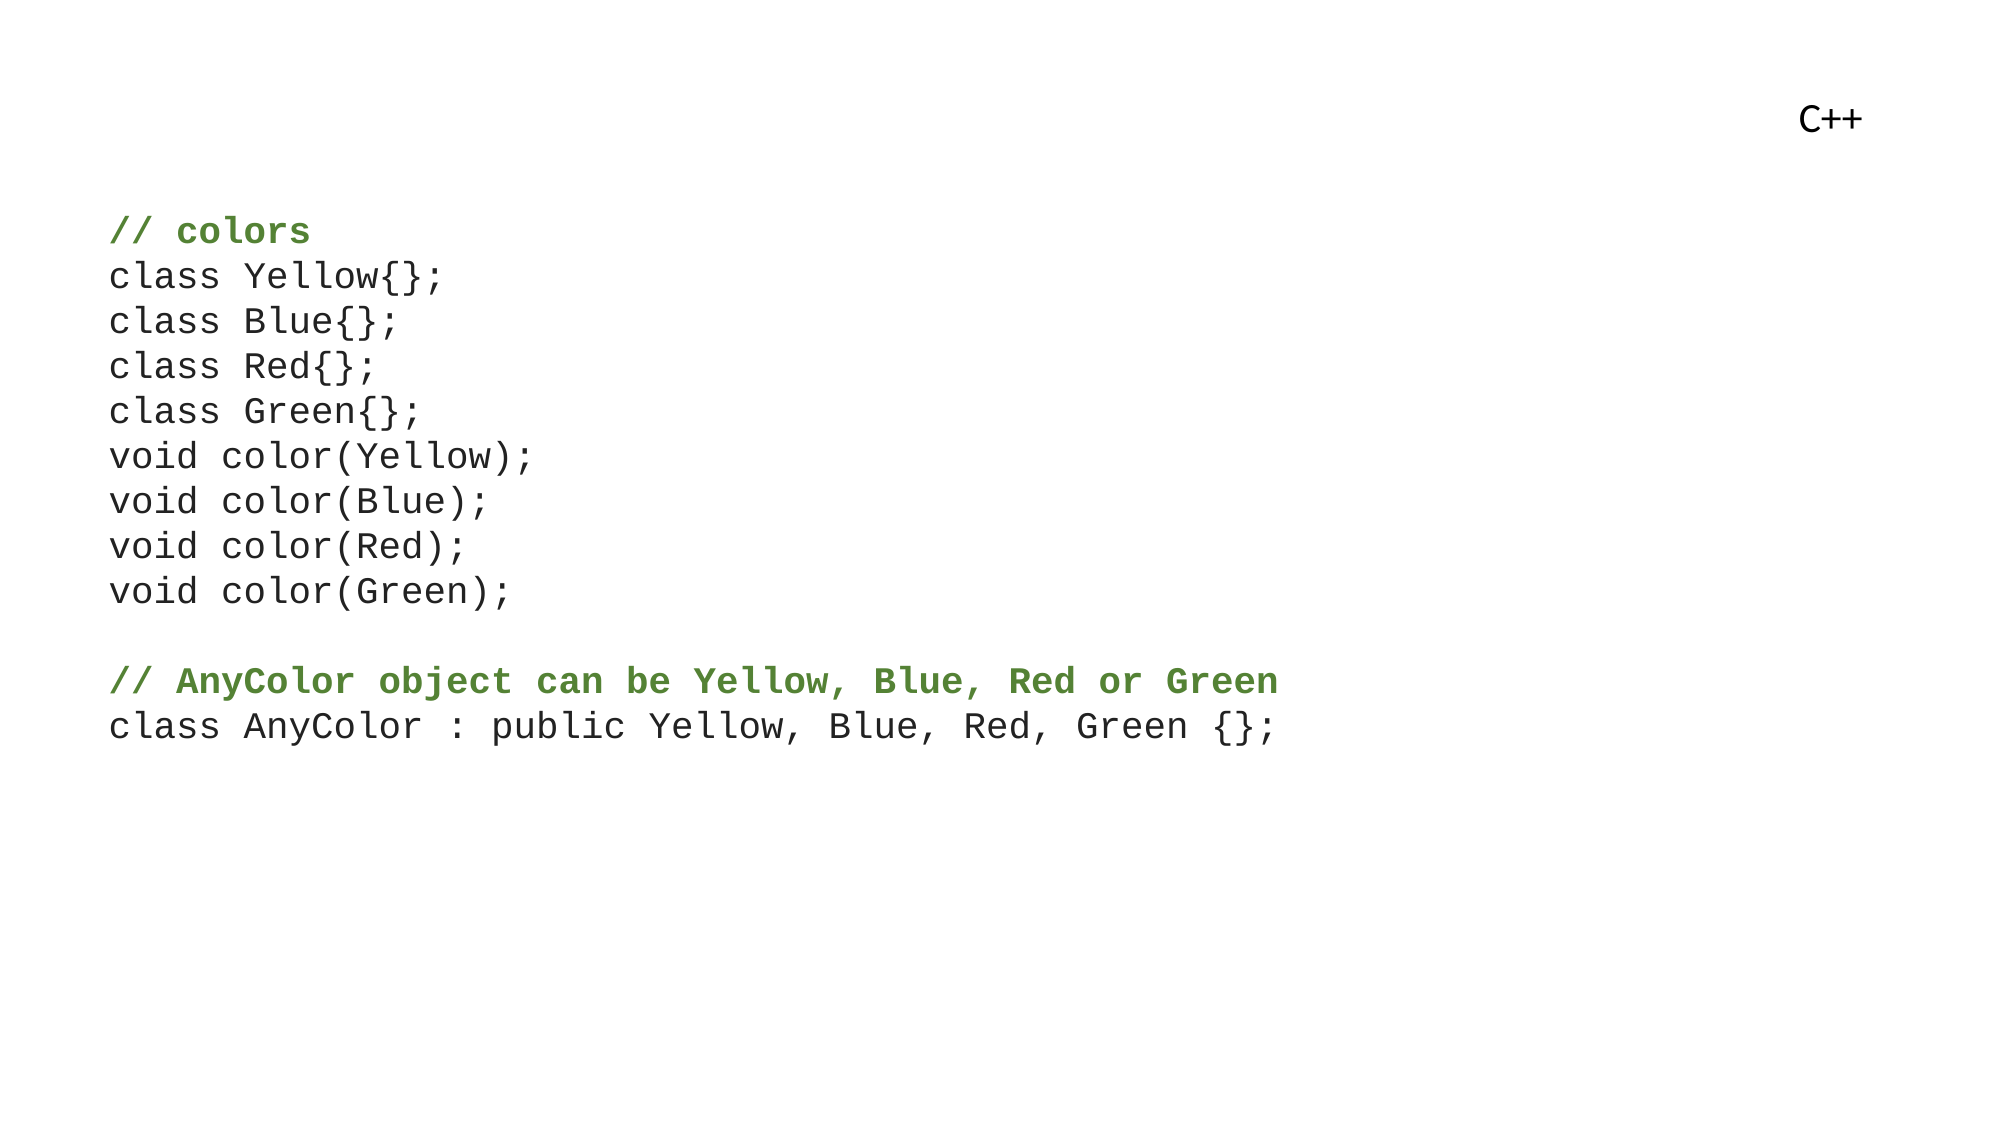

C++
// colors
class Yellow{};
class Blue{};
class Red{};
class Green{};
void color(Yellow);
void color(Blue);
void color(Red);
void color(Green);

// AnyColor object can be Yellow, Blue, Red or Green
class AnyColor : public Yellow, Blue, Red, Green {};